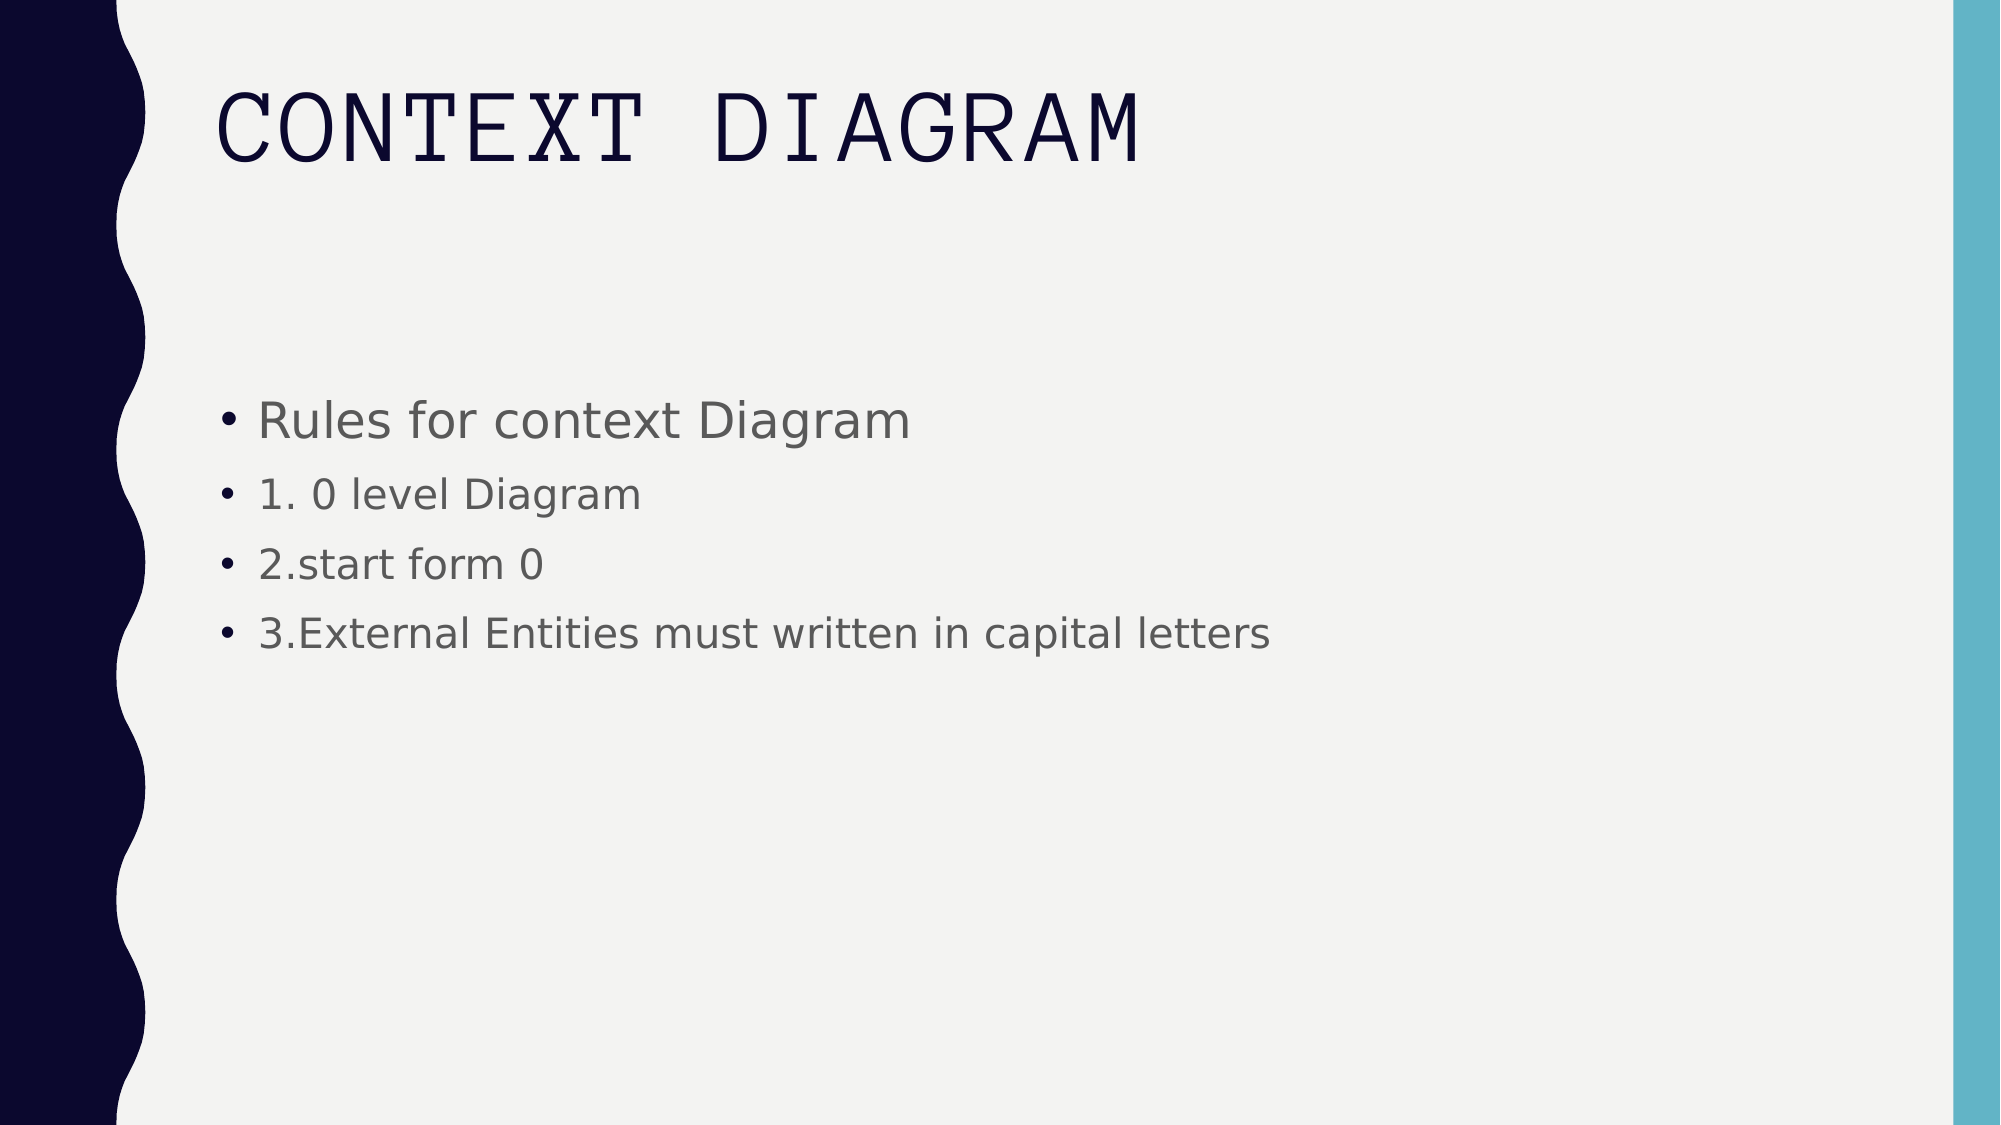

# Context Diagram
Rules for context Diagram
1. 0 level Diagram
2.start form 0
3.External Entities must written in capital letters